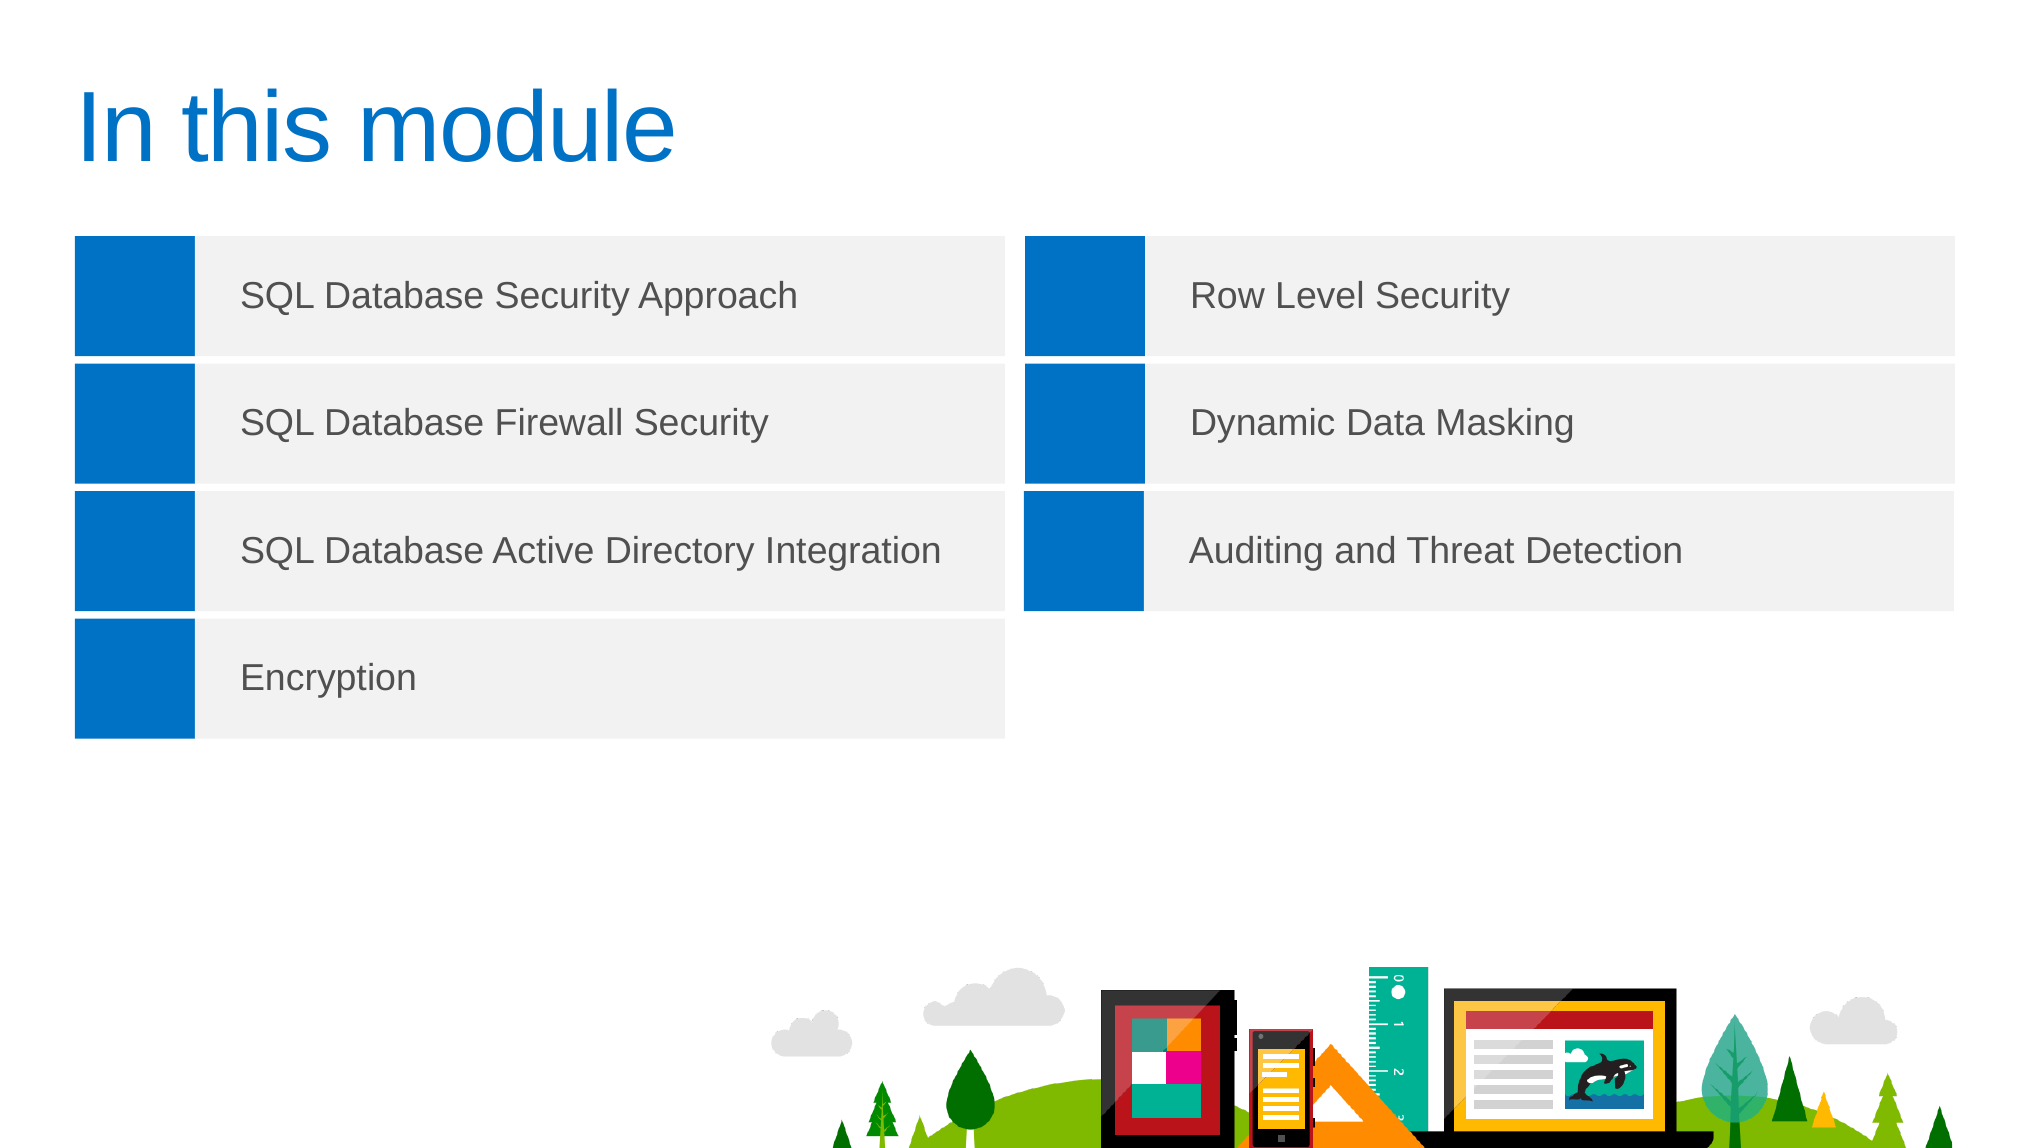

# In this module

SQL Database Security Approach

Row Level Security

SQL Database Firewall Security

Dynamic Data Masking

SQL Database Active Directory Integration

Auditing and Threat Detection

Encryption